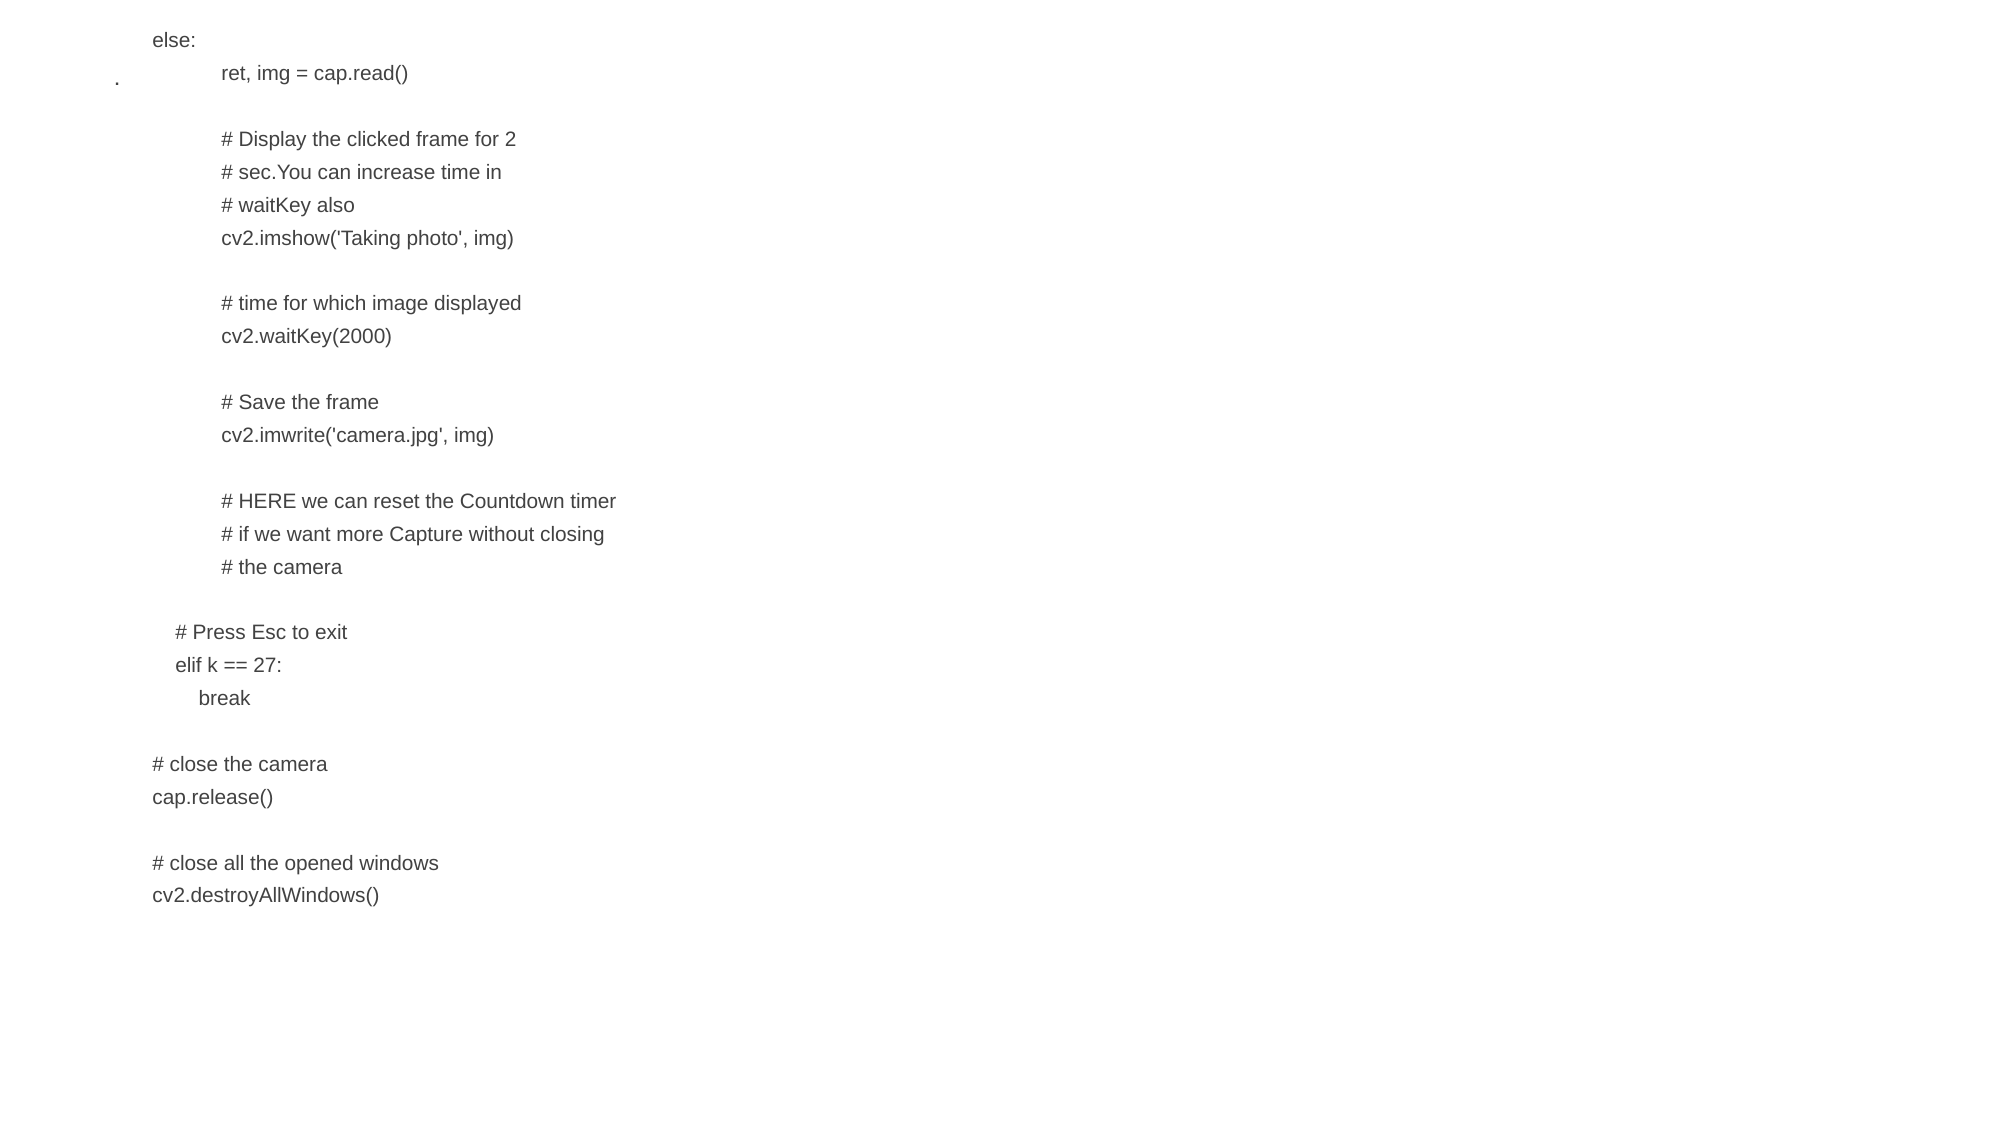

else:
            ret, img = cap.read()

            # Display the clicked frame for 2
            # sec.You can increase time in
            # waitKey also
            cv2.imshow('Taking photo', img)

            # time for which image displayed
            cv2.waitKey(2000)

            # Save the frame
            cv2.imwrite('camera.jpg', img)

            # HERE we can reset the Countdown timer
            # if we want more Capture without closing
            # the camera

    # Press Esc to exit
    elif k == 27:
        break

# close the camera
cap.release()

# close all the opened windows
cv2.destroyAllWindows()

# .